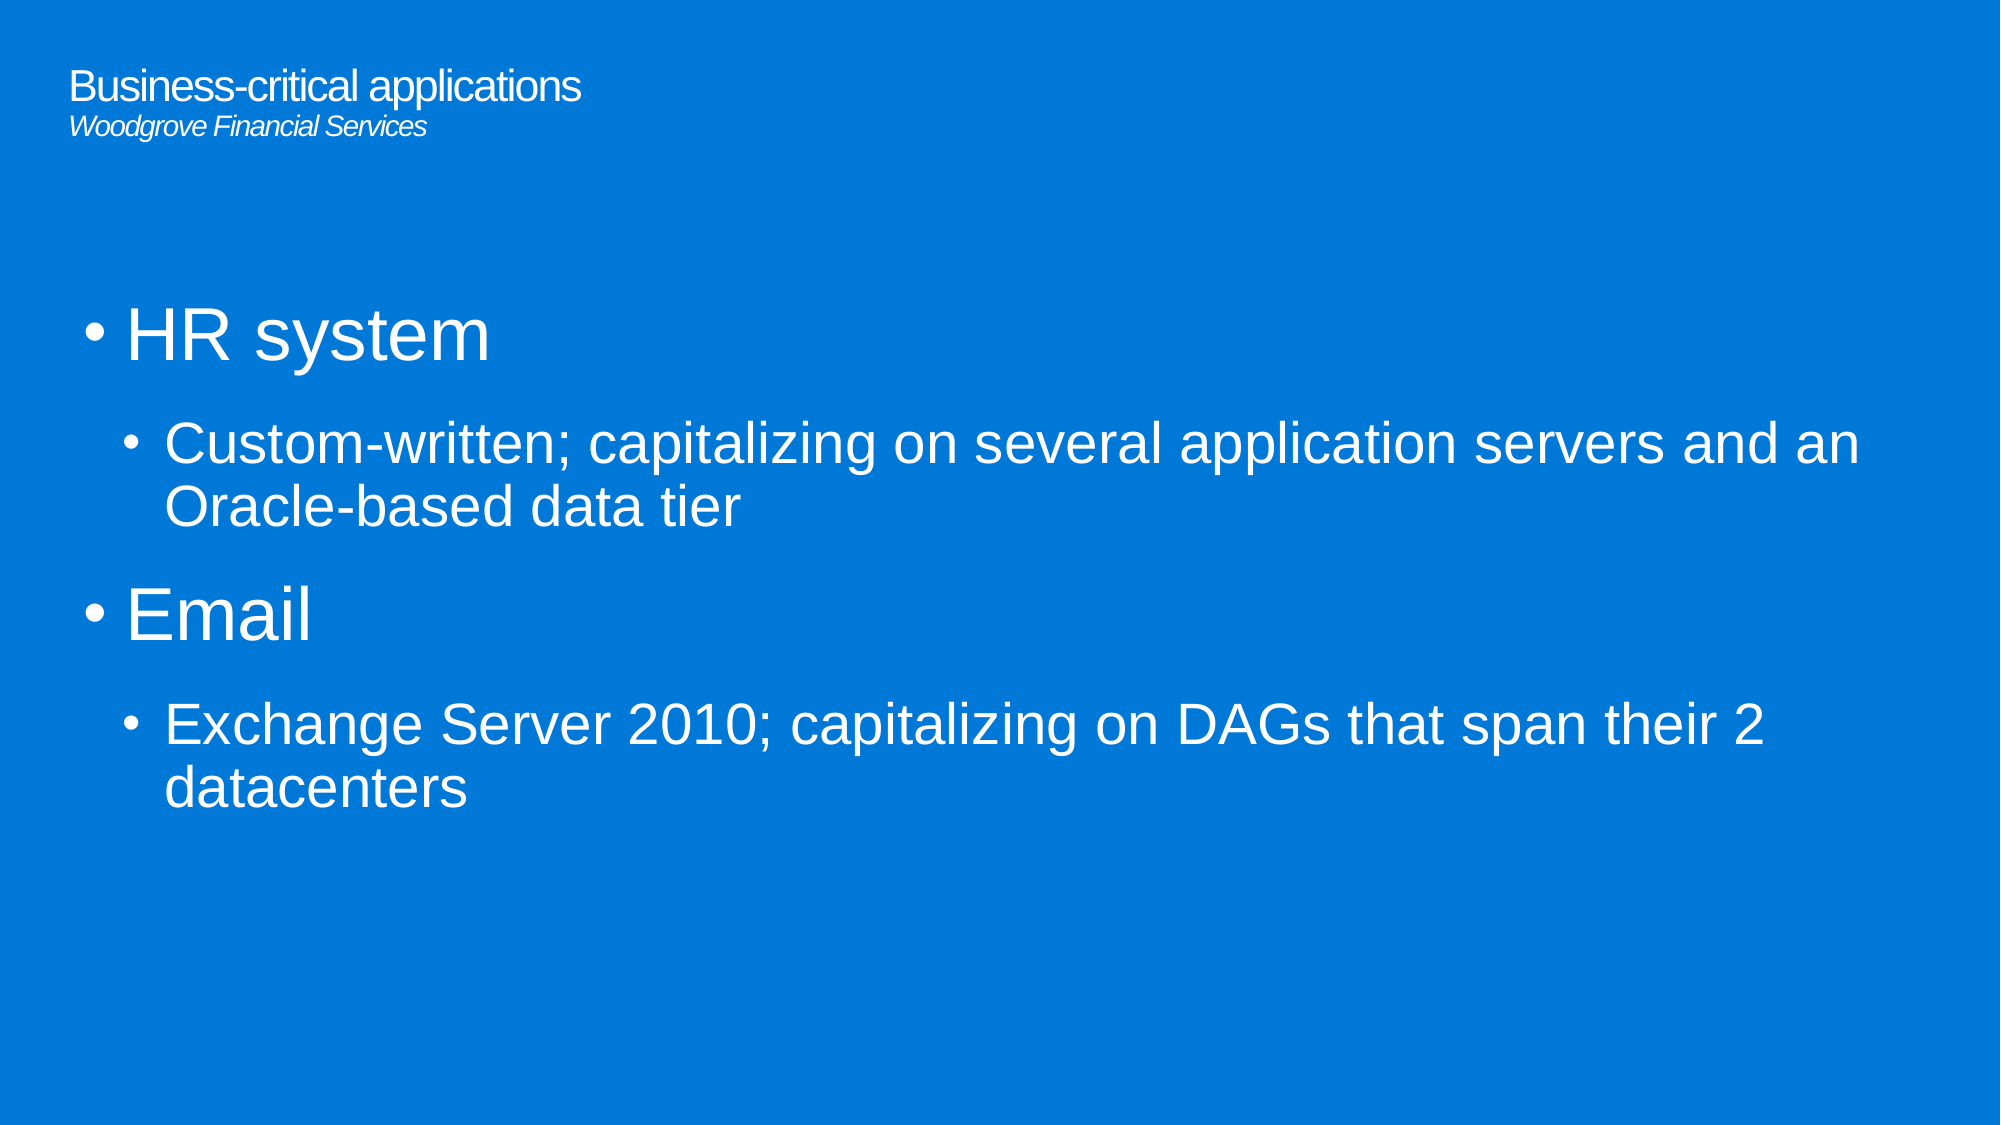

# Business-critical applications Woodgrove Financial Services
HR system
Custom-written; capitalizing on several application servers and an Oracle-based data tier
Email
Exchange Server 2010; capitalizing on DAGs that span their 2 datacenters